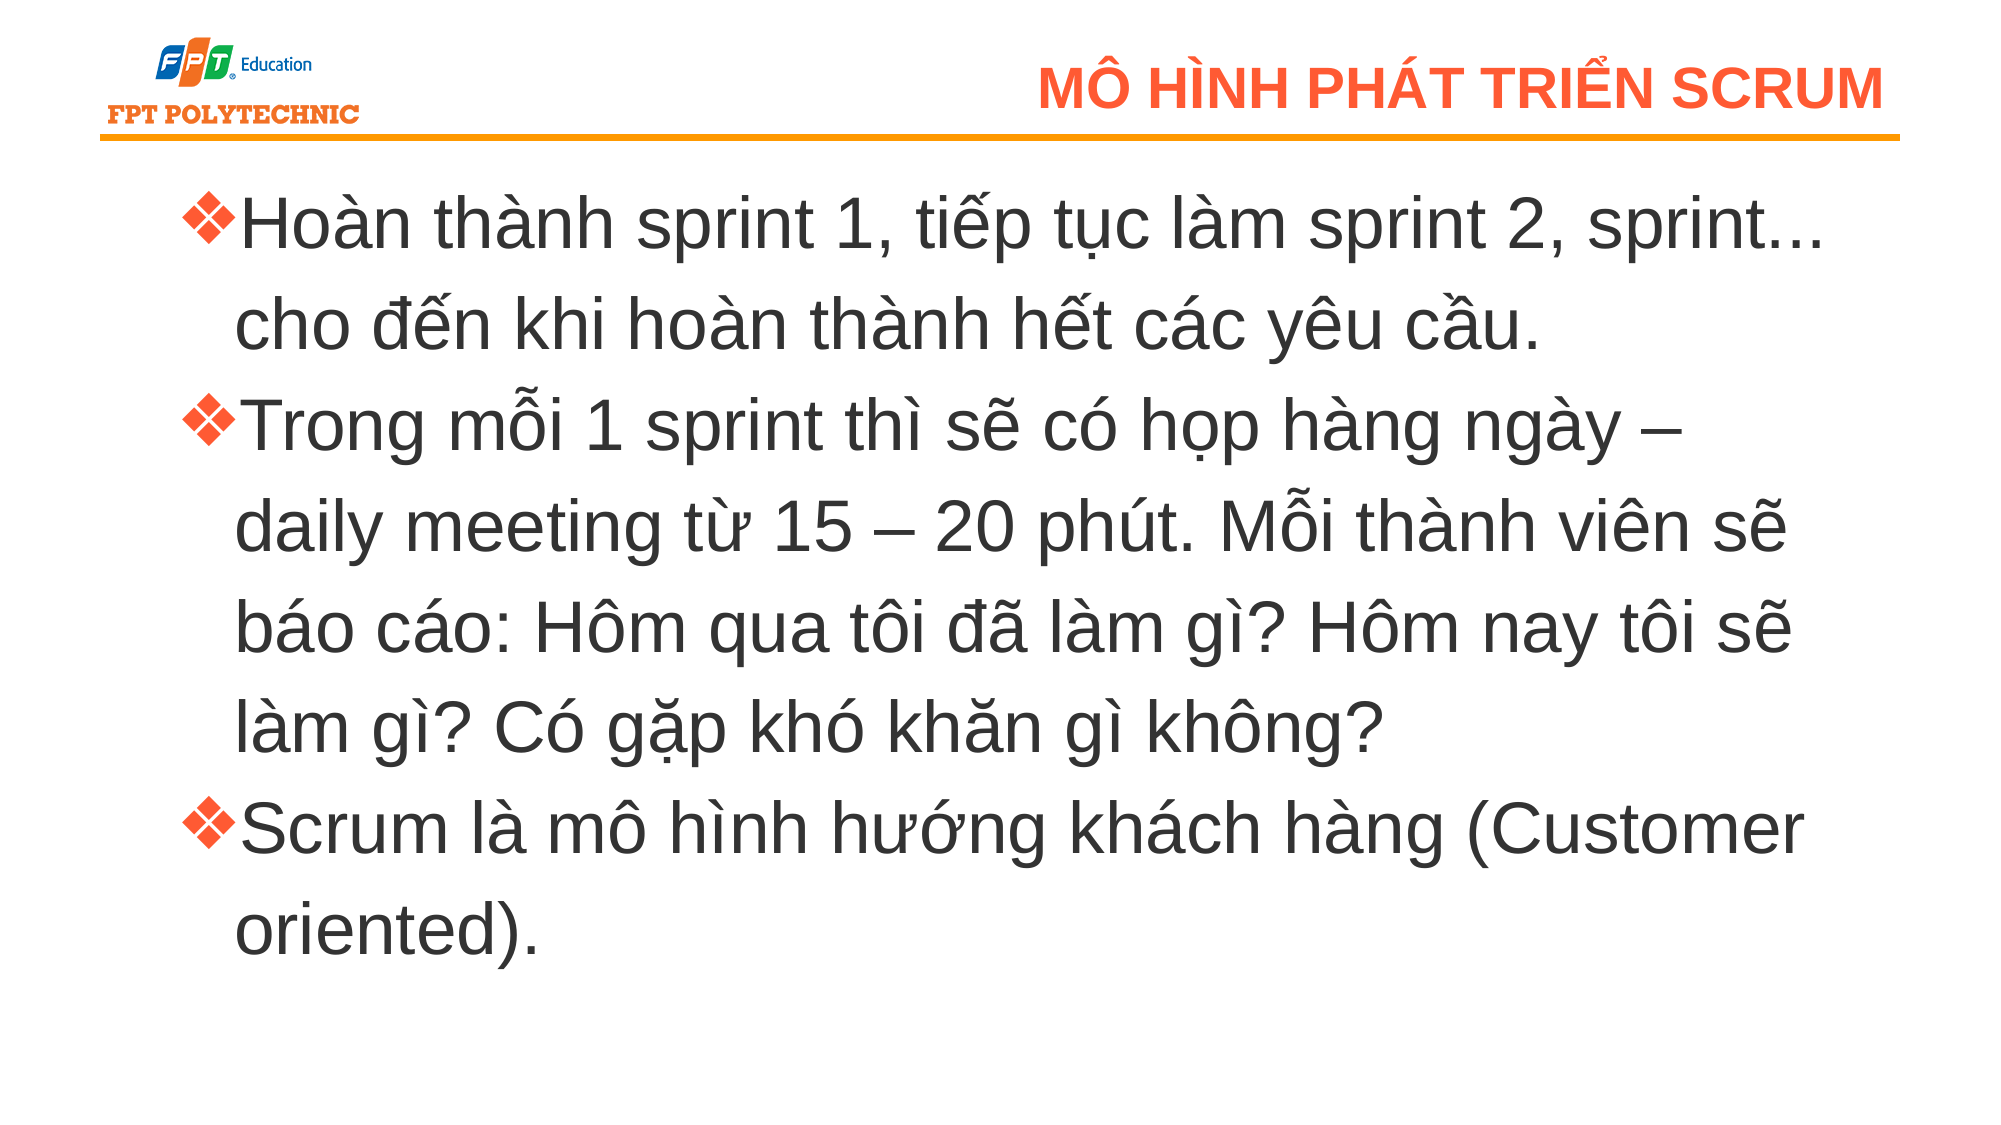

# Mô hình phát triển scrum
Hoàn thành sprint 1, tiếp tục làm sprint 2, sprint... cho đến khi hoàn thành hết các yêu cầu.
Trong mỗi 1 sprint thì sẽ có họp hàng ngày – daily meeting từ 15 – 20 phút. Mỗi thành viên sẽ báo cáo: Hôm qua tôi đã làm gì? Hôm nay tôi sẽ làm gì? Có gặp khó khăn gì không?
Scrum là mô hình hướng khách hàng (Customer oriented).